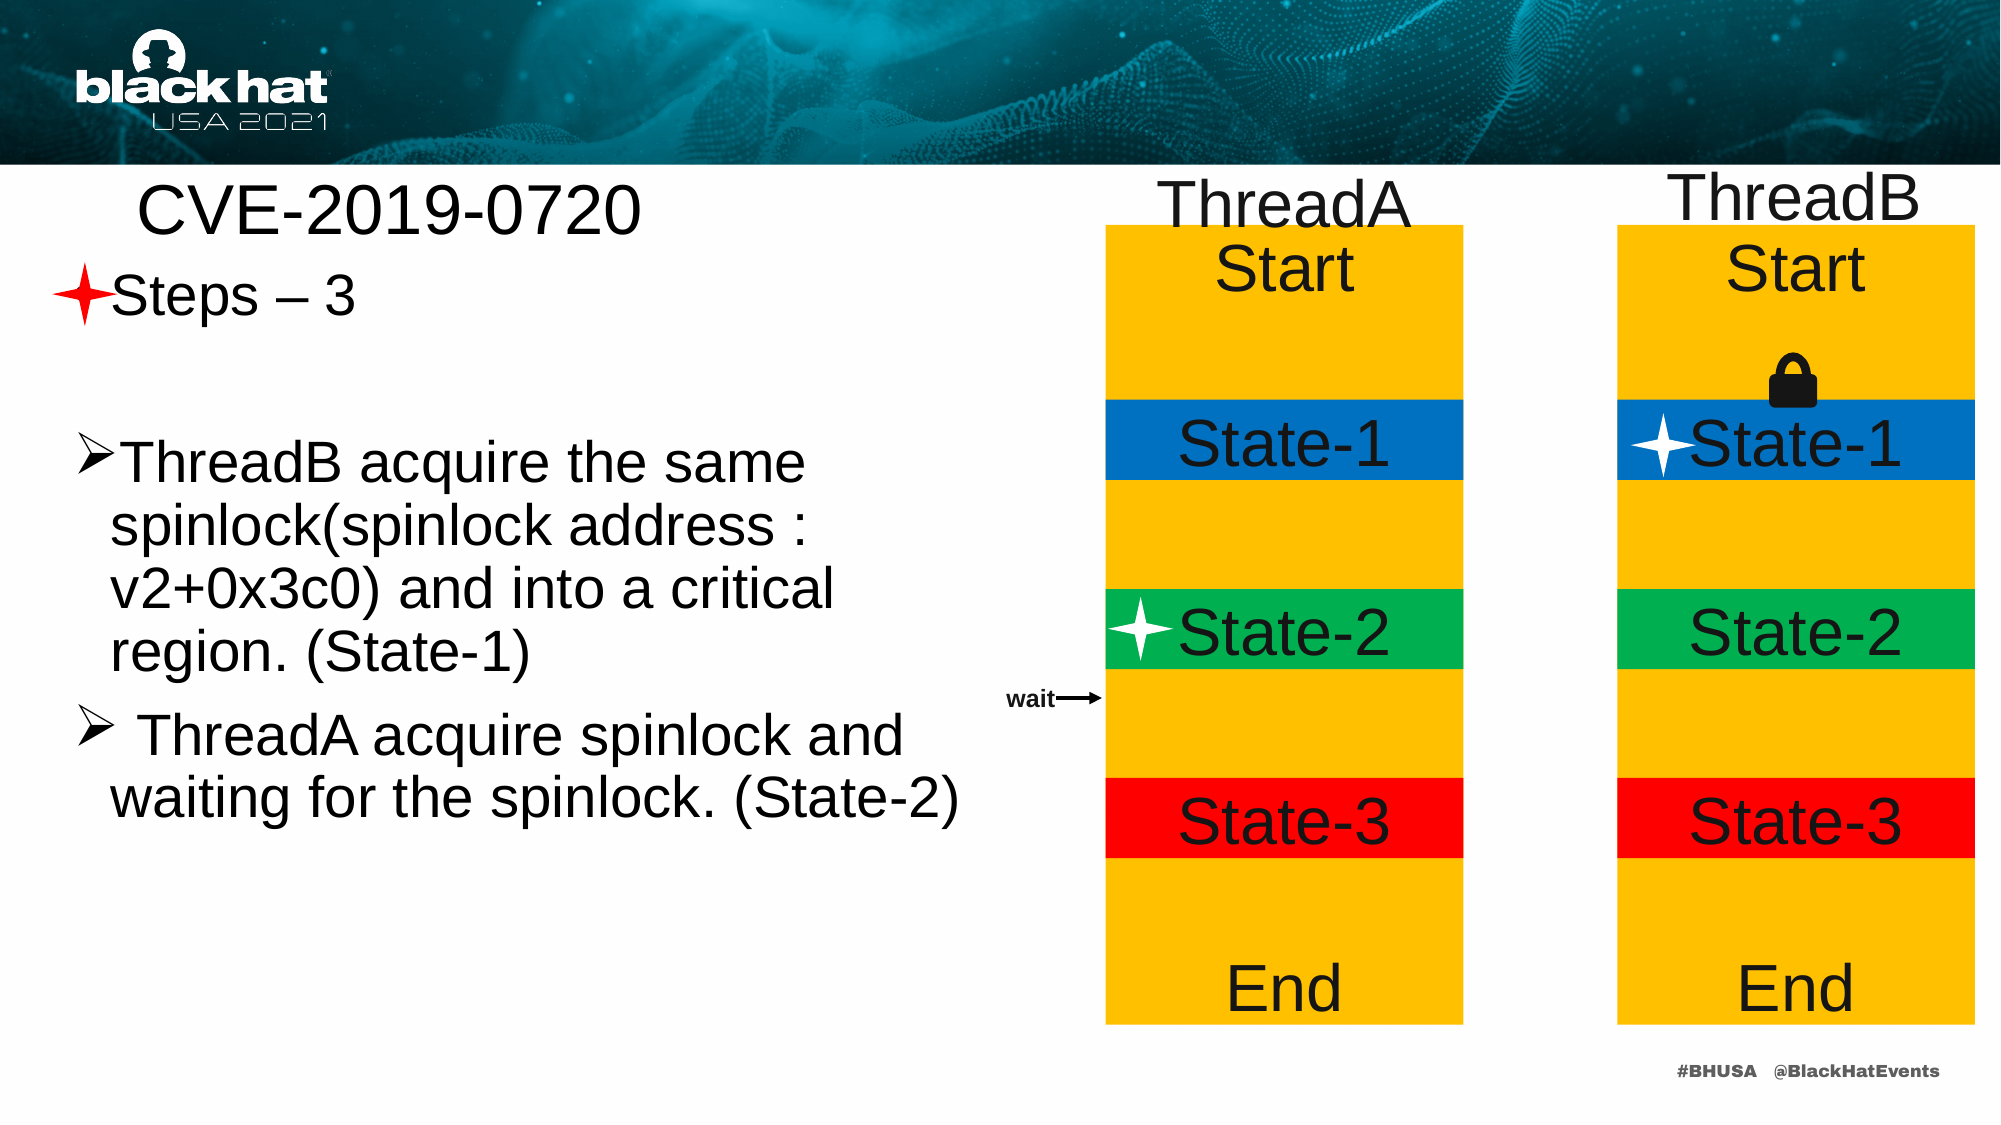

ThreadB
ThreadA
CVE-2019-0720
Start

End
Start

End
Steps – 3

ThreadB acquire the same spinlock(spinlock address : v2+0x3c0) and into a critical region. (State-1)
 ThreadA acquire spinlock and waiting for the spinlock. (State-2)

State-1
State-1

State-2
State-2

wait
State-3
State-3